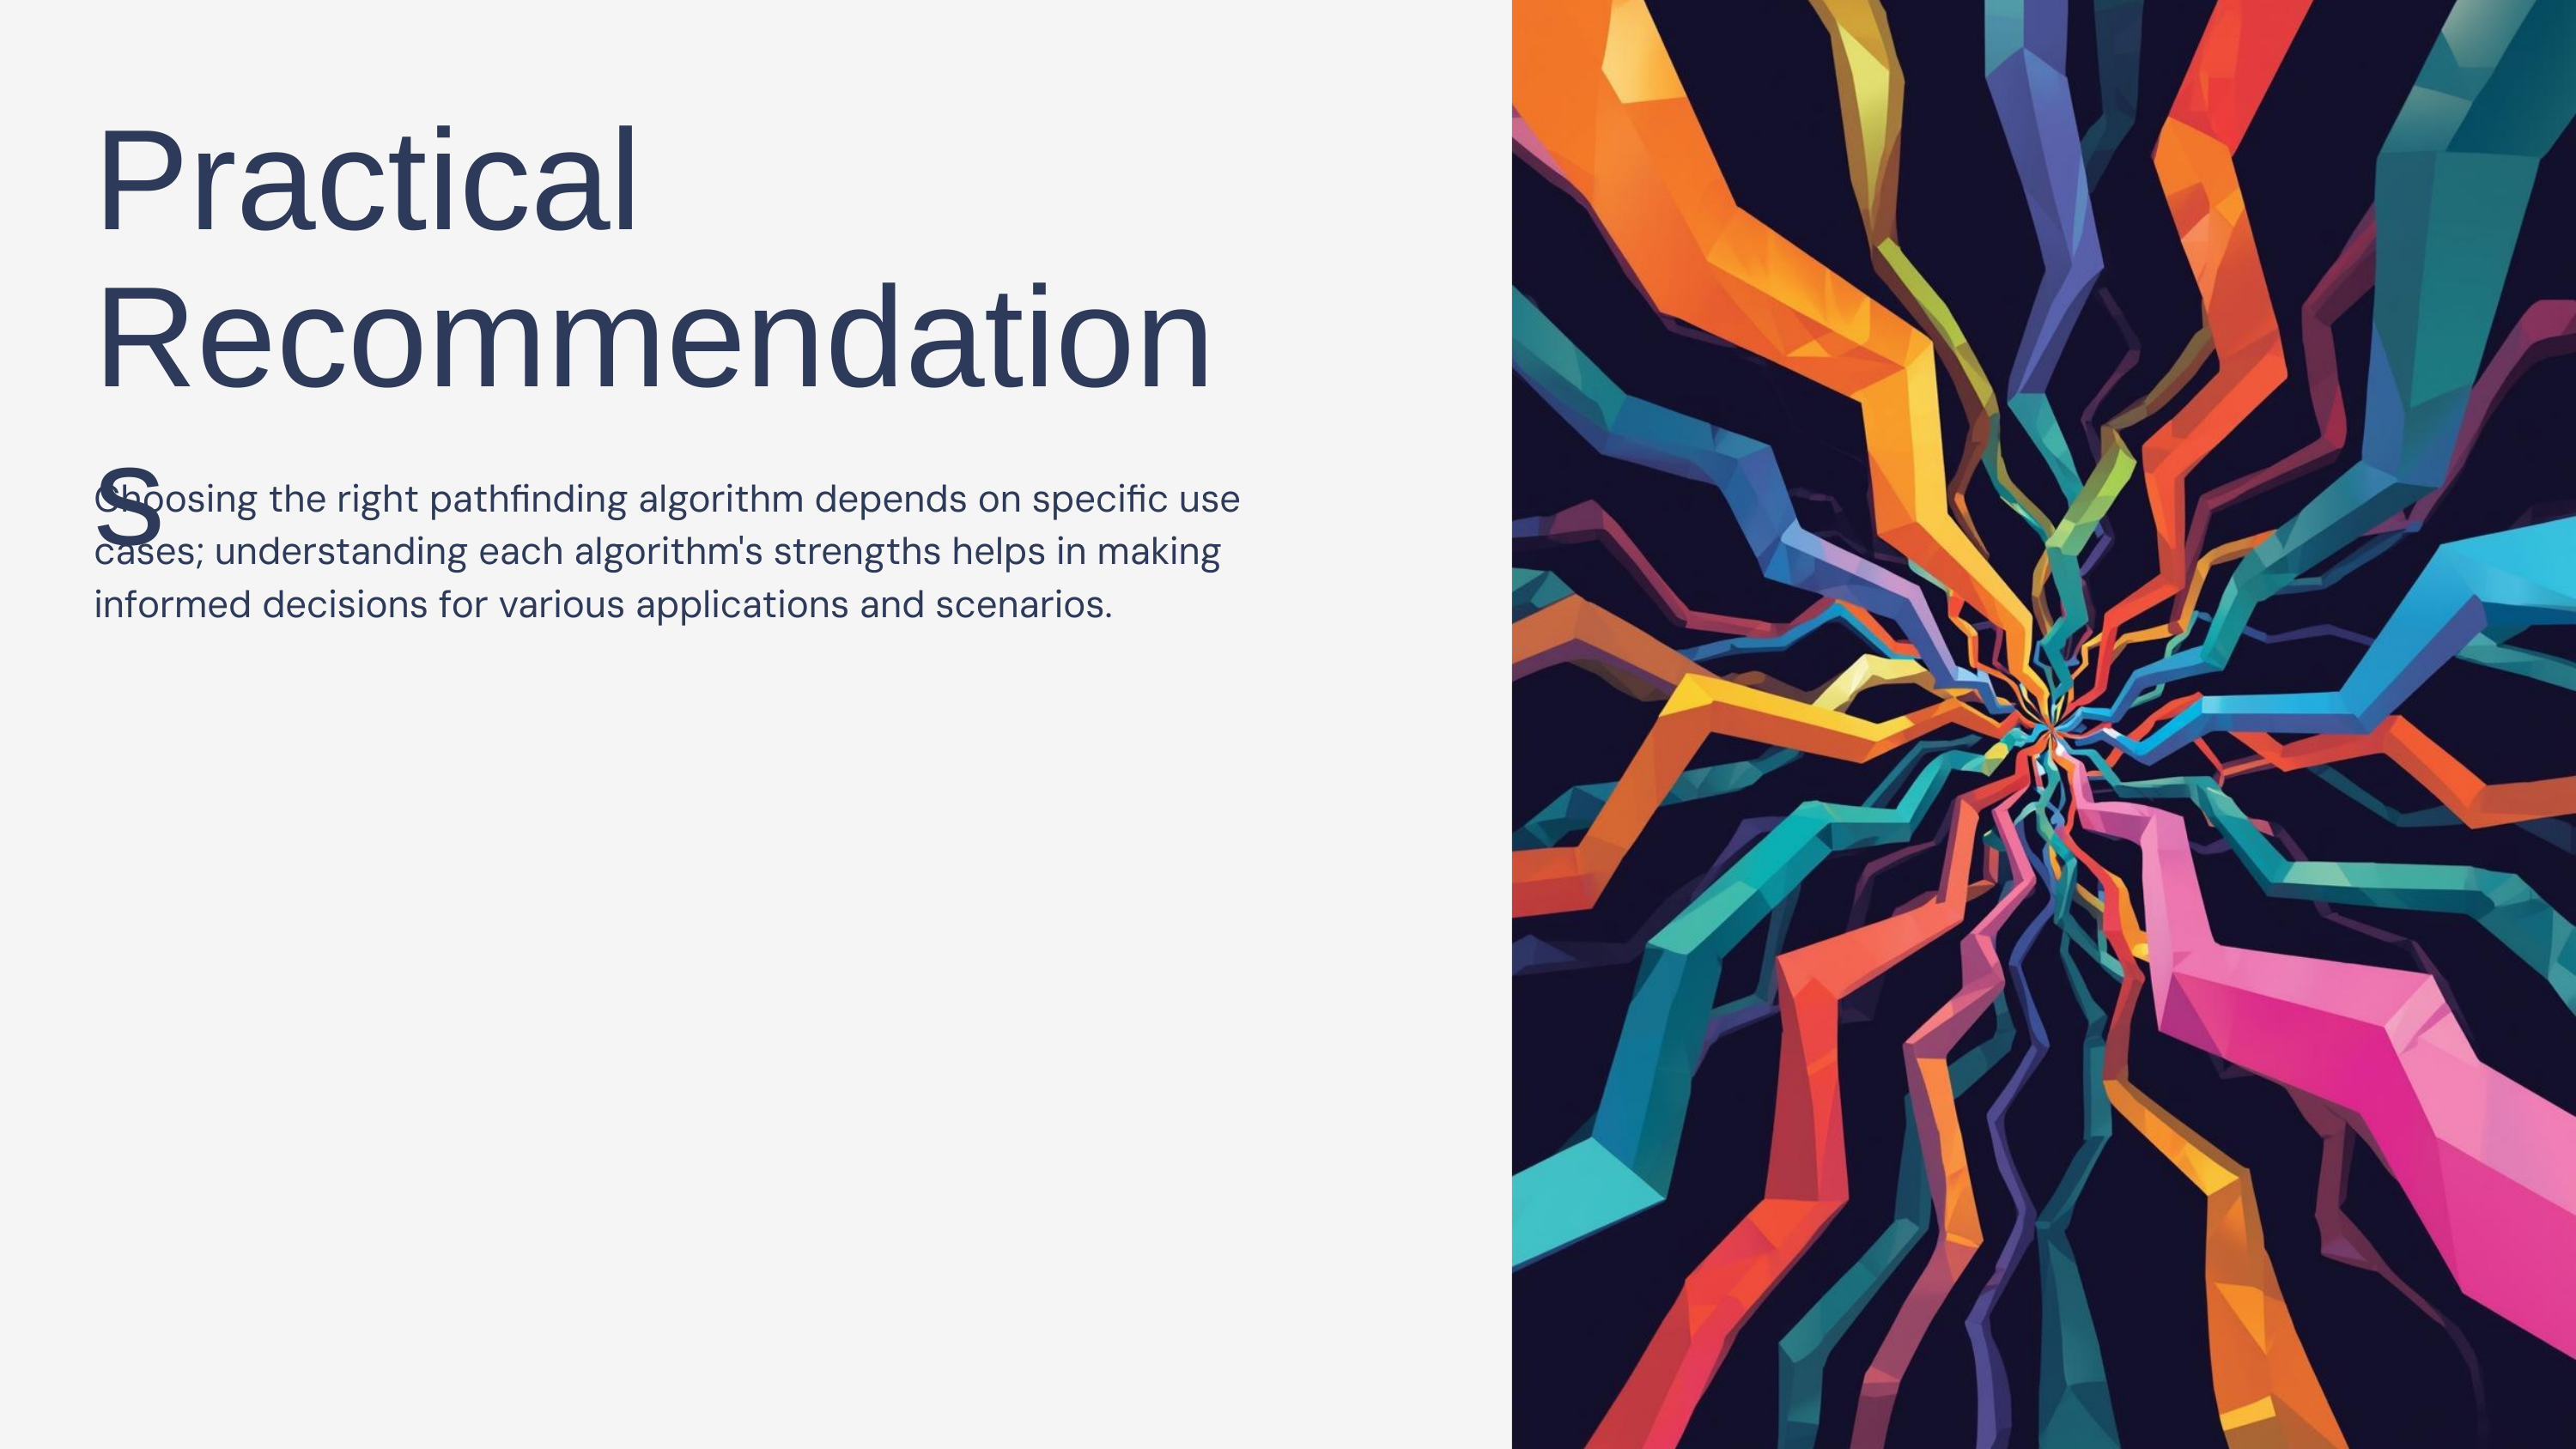

Practical Recommendations
Choosing the right pathfinding algorithm depends on specific use cases; understanding each algorithm's strengths helps in making informed decisions for various applications and scenarios.